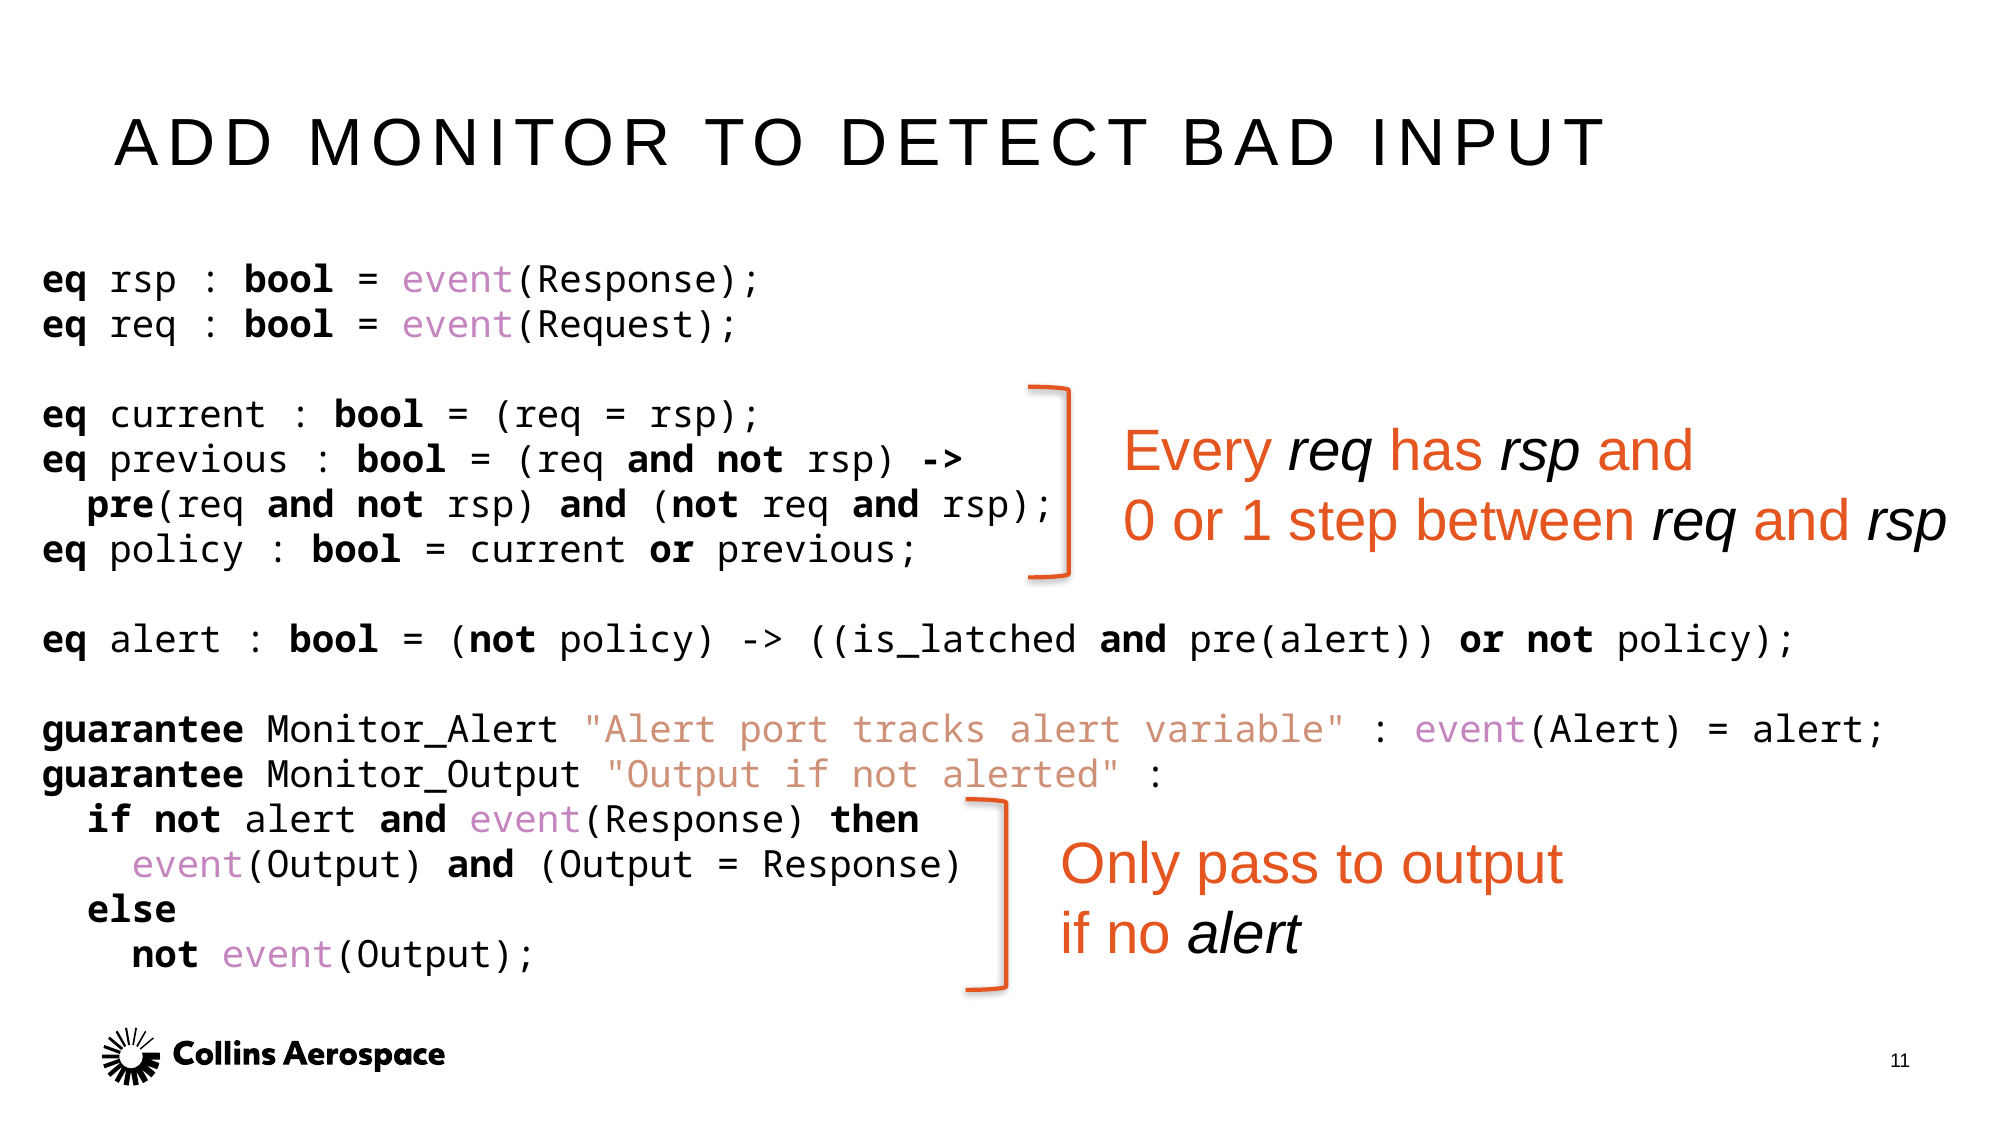

# Add Monitor TO DETECT BAD INPUT
eq rsp : bool = event(Response);
eq req : bool = event(Request);

eq current : bool = (req = rsp);
eq previous : bool = (req and not rsp) ->
  pre(req and not rsp) and (not req and rsp);
eq policy : bool = current or previous;

eq alert : bool = (not policy) -> ((is_latched and pre(alert)) or not policy);

guarantee Monitor_Alert "Alert port tracks alert variable" : event(Alert) = alert;
guarantee Monitor_Output "Output if not alerted" :
  if not alert and event(Response) then
    event(Output) and (Output = Response)
  else
    not event(Output);

Every req has rsp and
0 or 1 step between req and rsp

Only pass to output
if no alert
11